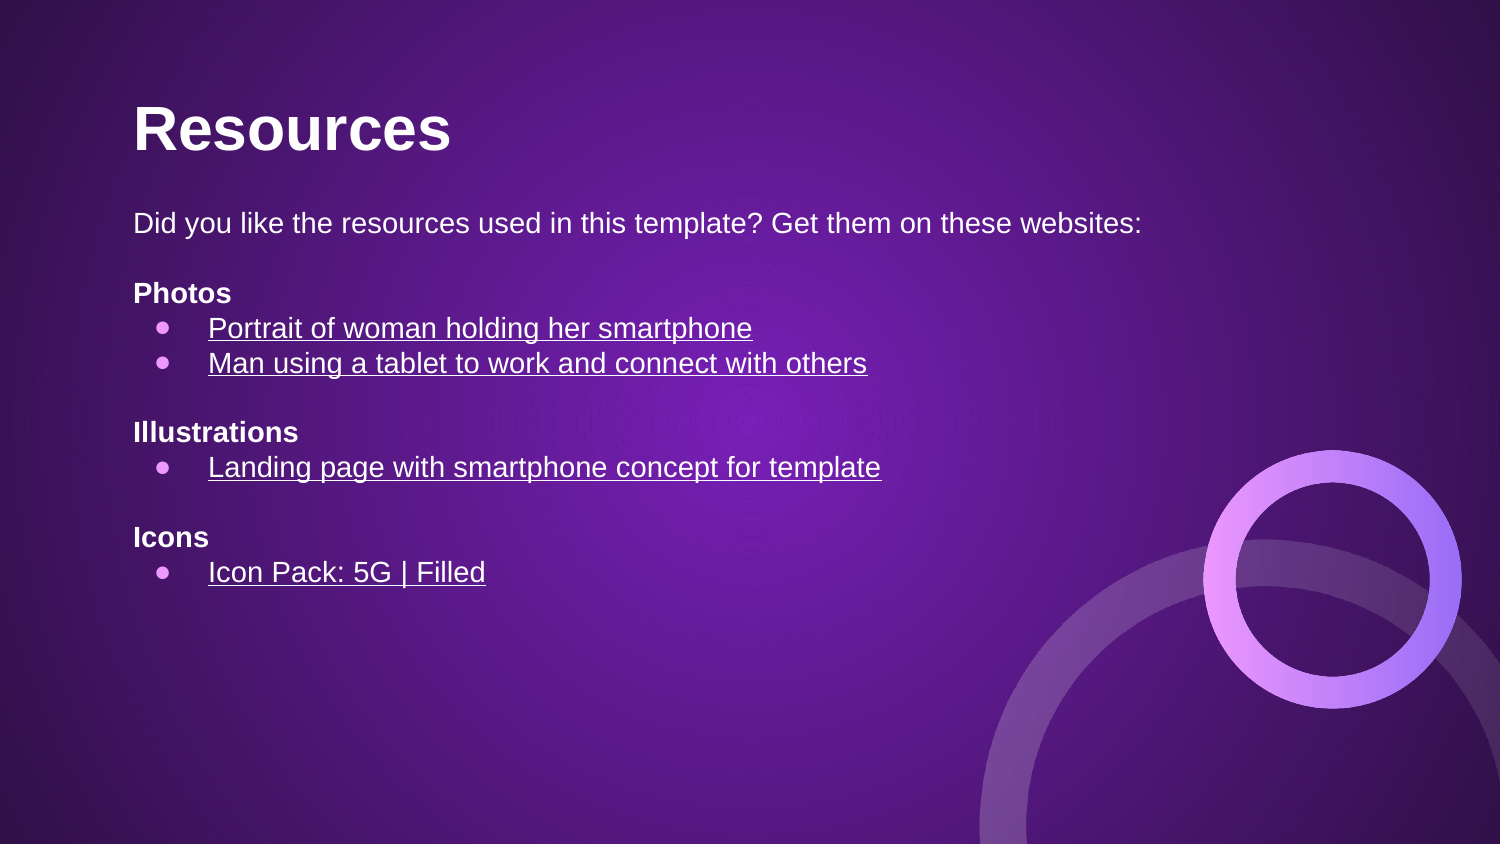

# Resources
Did you like the resources used in this template? Get them on these websites:

Photos
Portrait of woman holding her smartphone
Man using a tablet to work and connect with others

Illustrations
Landing page with smartphone concept for template

Icons
Icon Pack: 5G | Filled